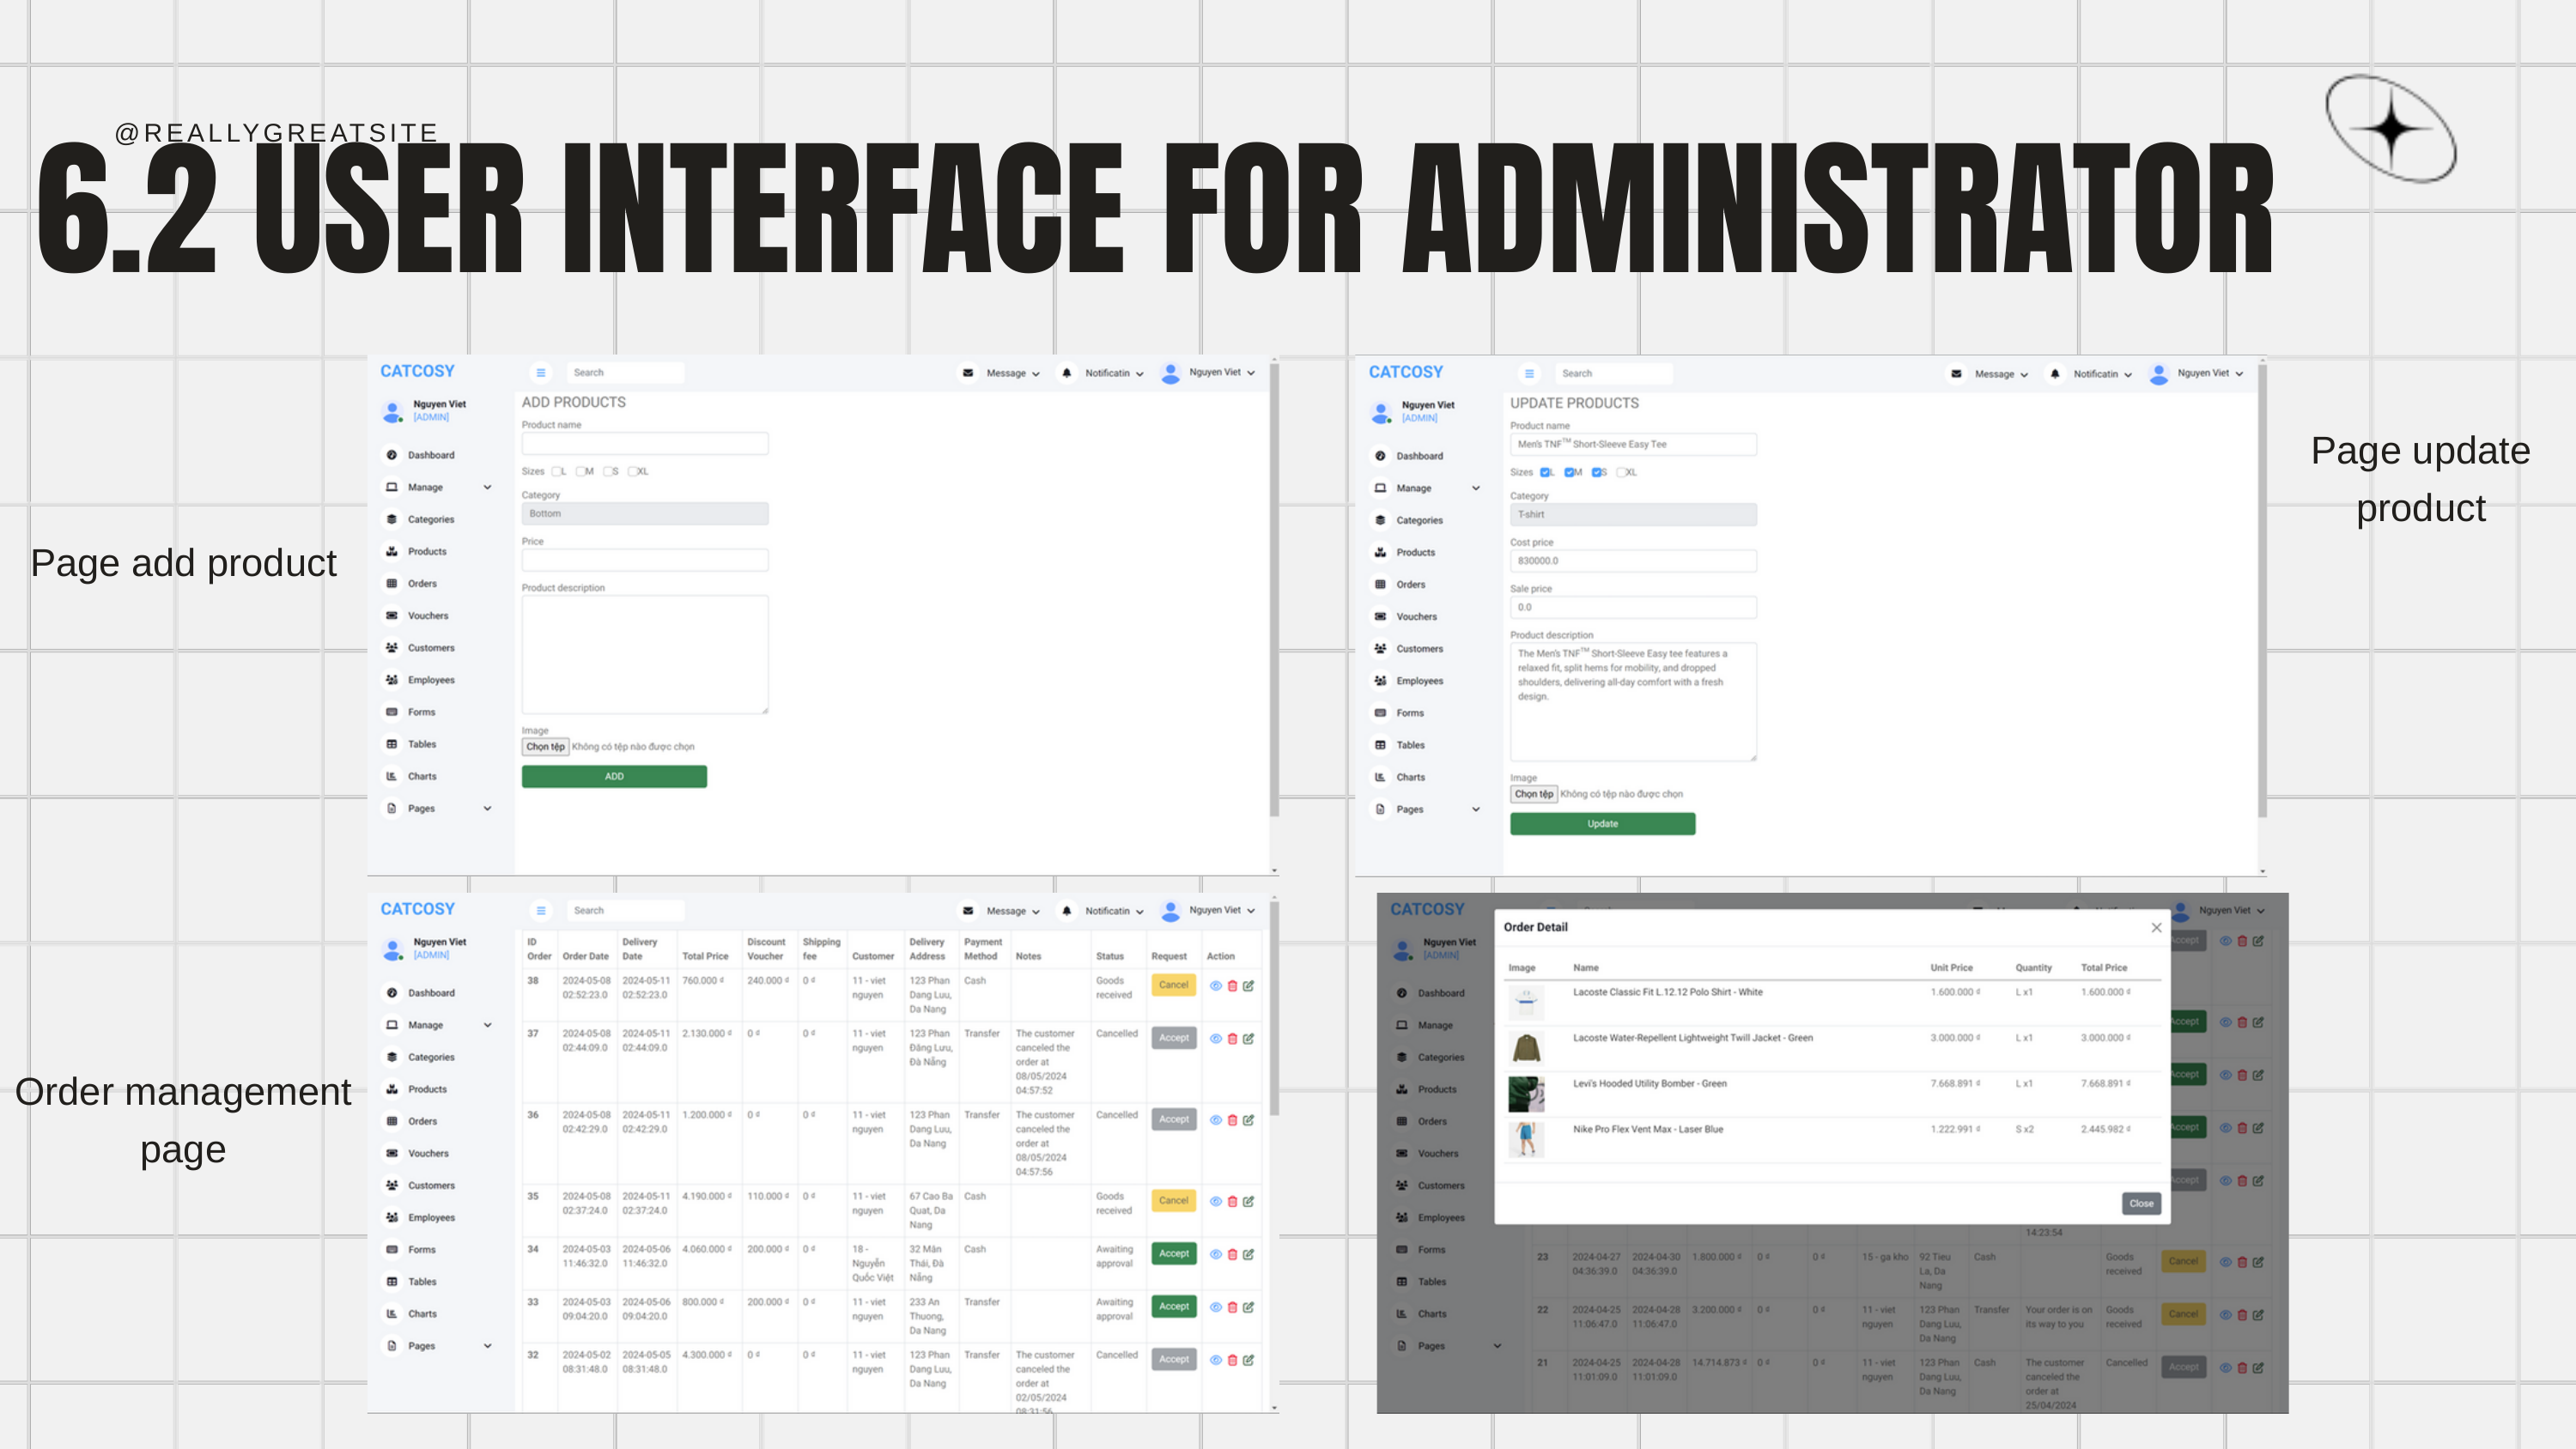

@REALLYGREATSITE
6.2 USER INTERFACE FOR ADMINISTRATOR

Page update product
Page add product

Order management page